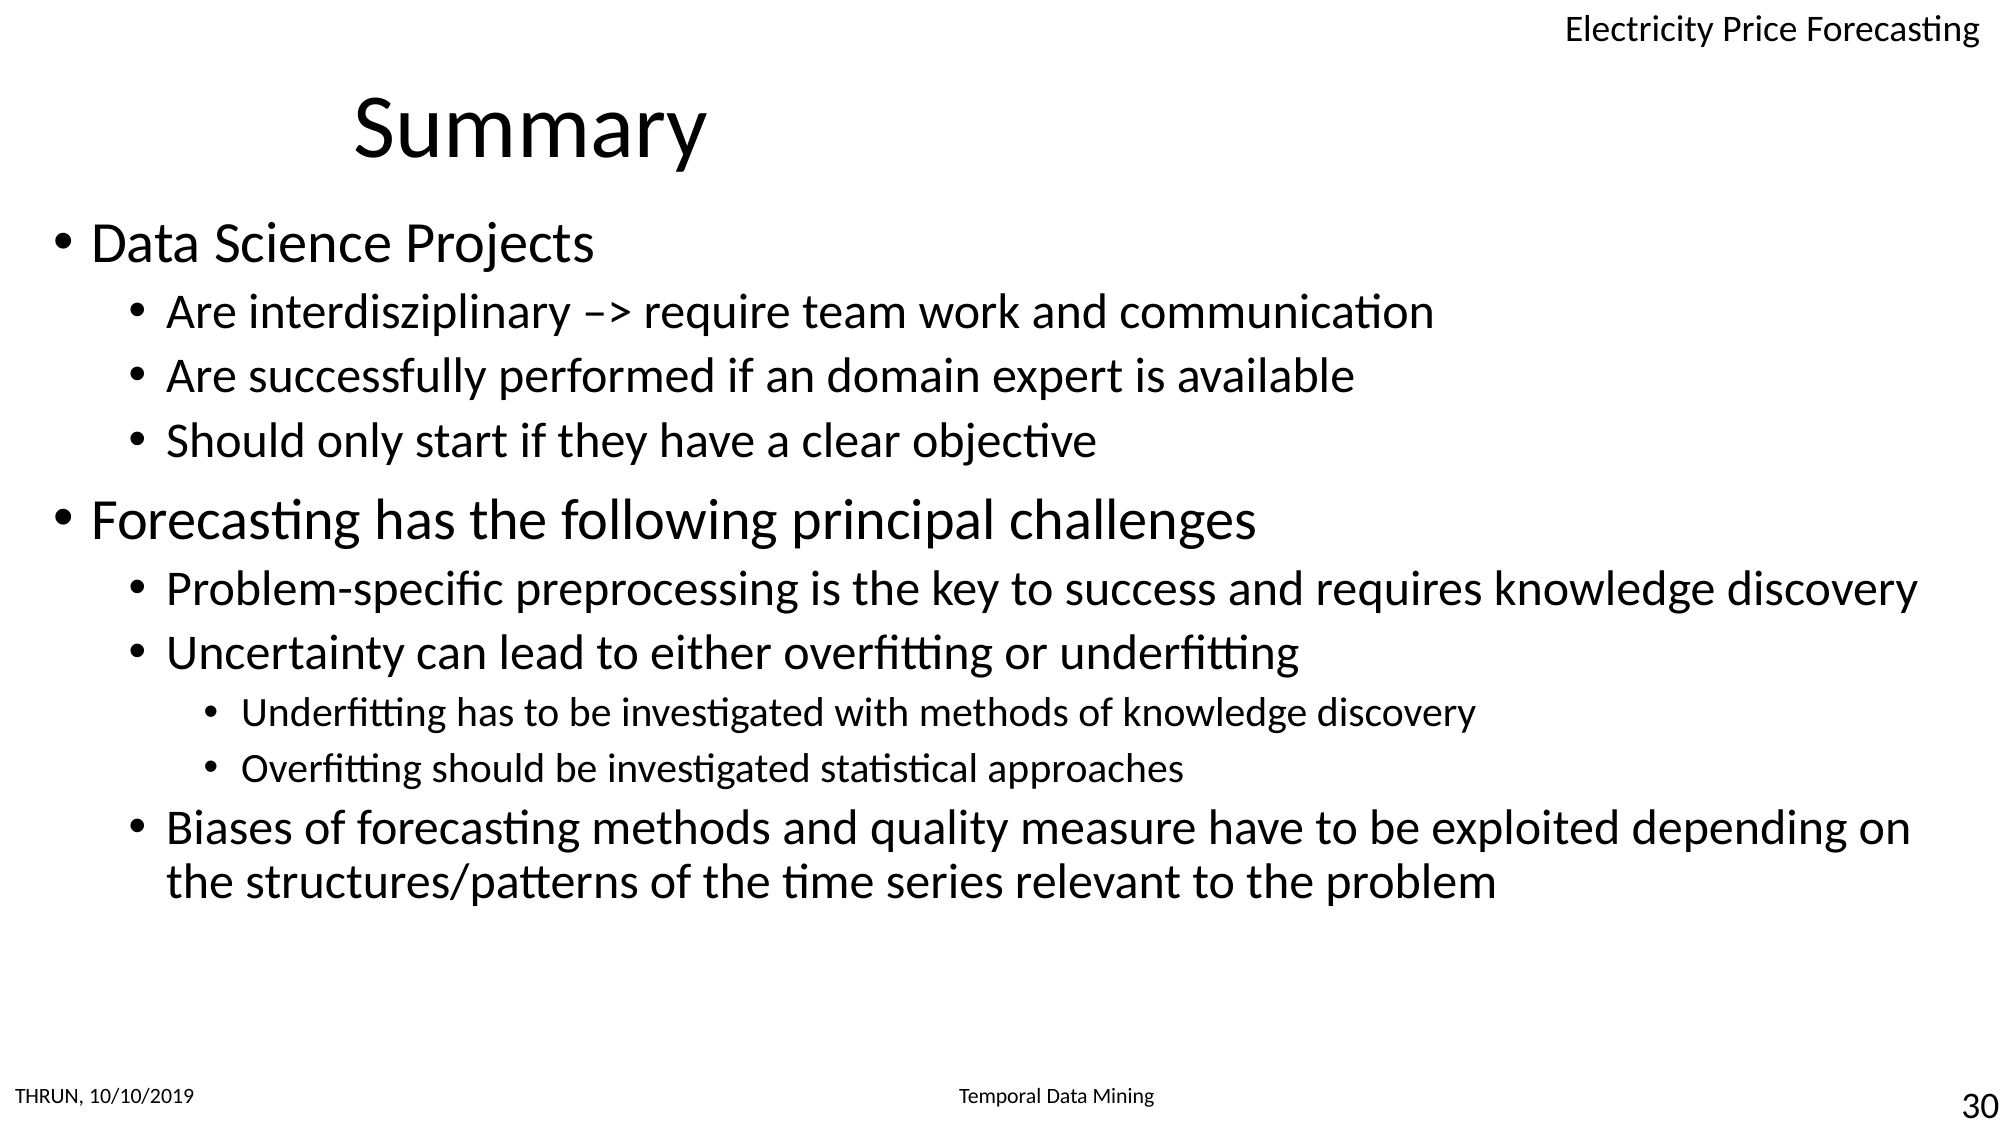

# Summary
Data Science Projects
Are interdisziplinary –> require team work and communication
Are successfully performed if an domain expert is available
Should only start if they have a clear objective
Forecasting has the following principal challenges
Problem-specific preprocessing is the key to success and requires knowledge discovery
Uncertainty can lead to either overfitting or underfitting
Underfitting has to be investigated with methods of knowledge discovery
Overfitting should be investigated statistical approaches
Biases of forecasting methods and quality measure have to be exploited depending on the structures/patterns of the time series relevant to the problem